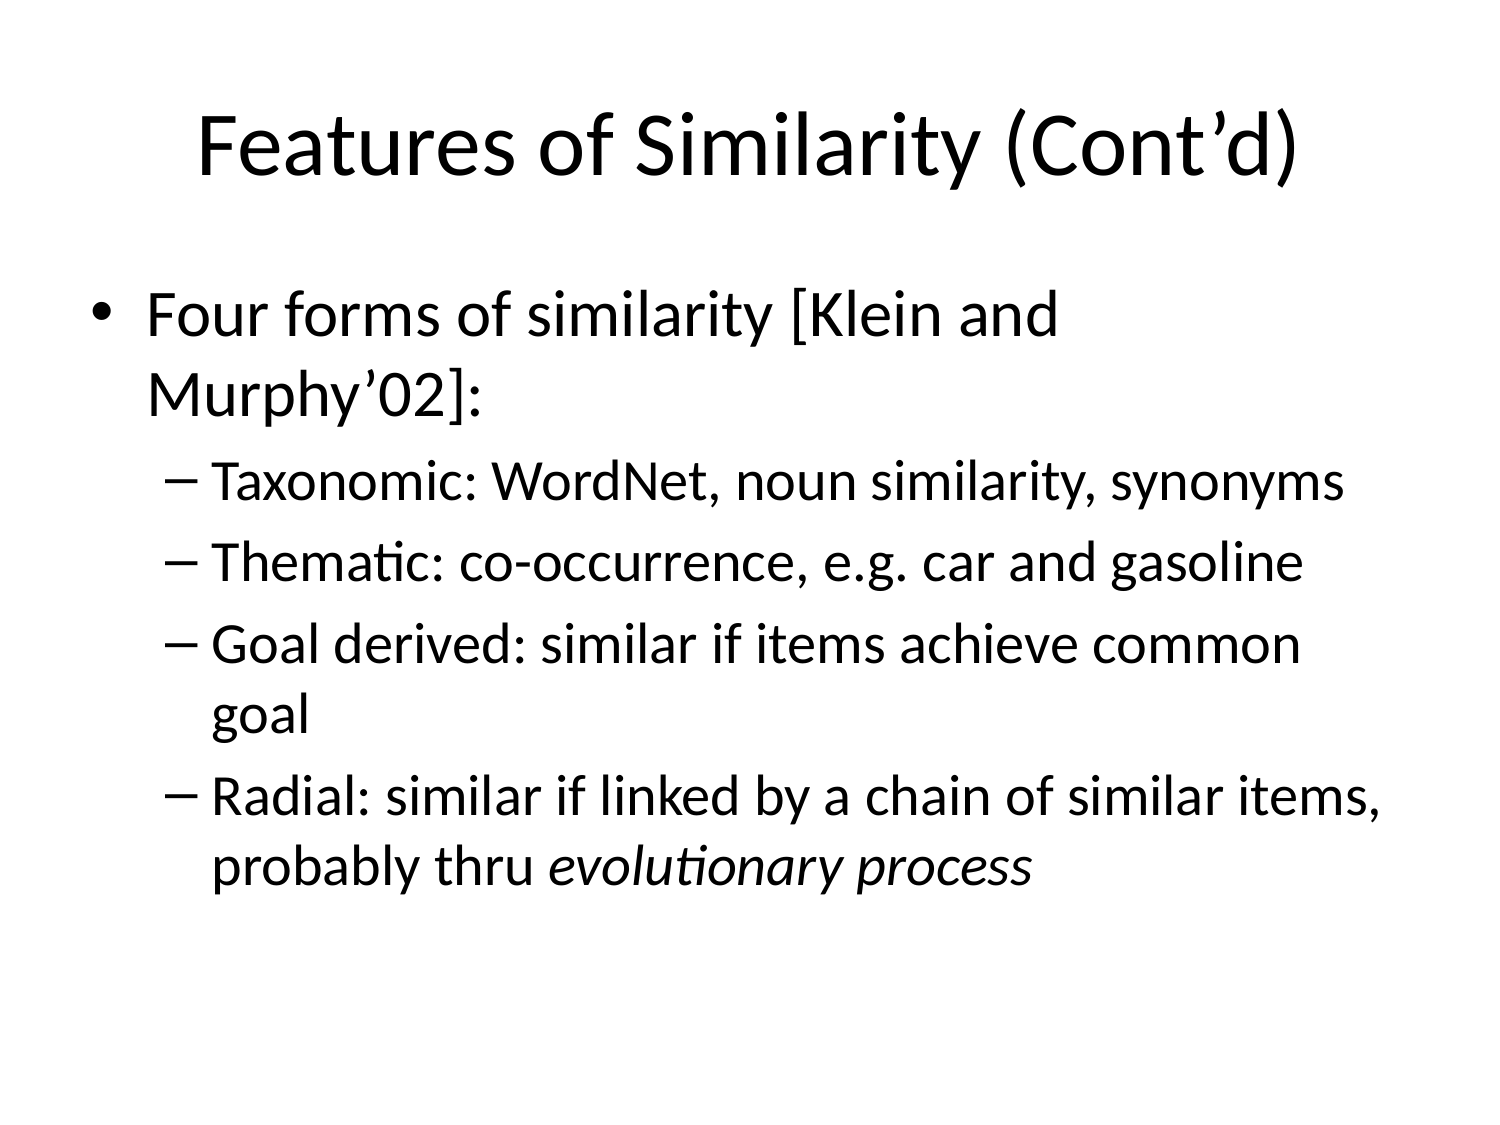

# Features of Similarity (Cont’d)
Four forms of similarity [Klein and Murphy’02]:
Taxonomic: WordNet, noun similarity, synonyms
Thematic: co-occurrence, e.g. car and gasoline
Goal derived: similar if items achieve common goal
Radial: similar if linked by a chain of similar items, probably thru evolutionary process